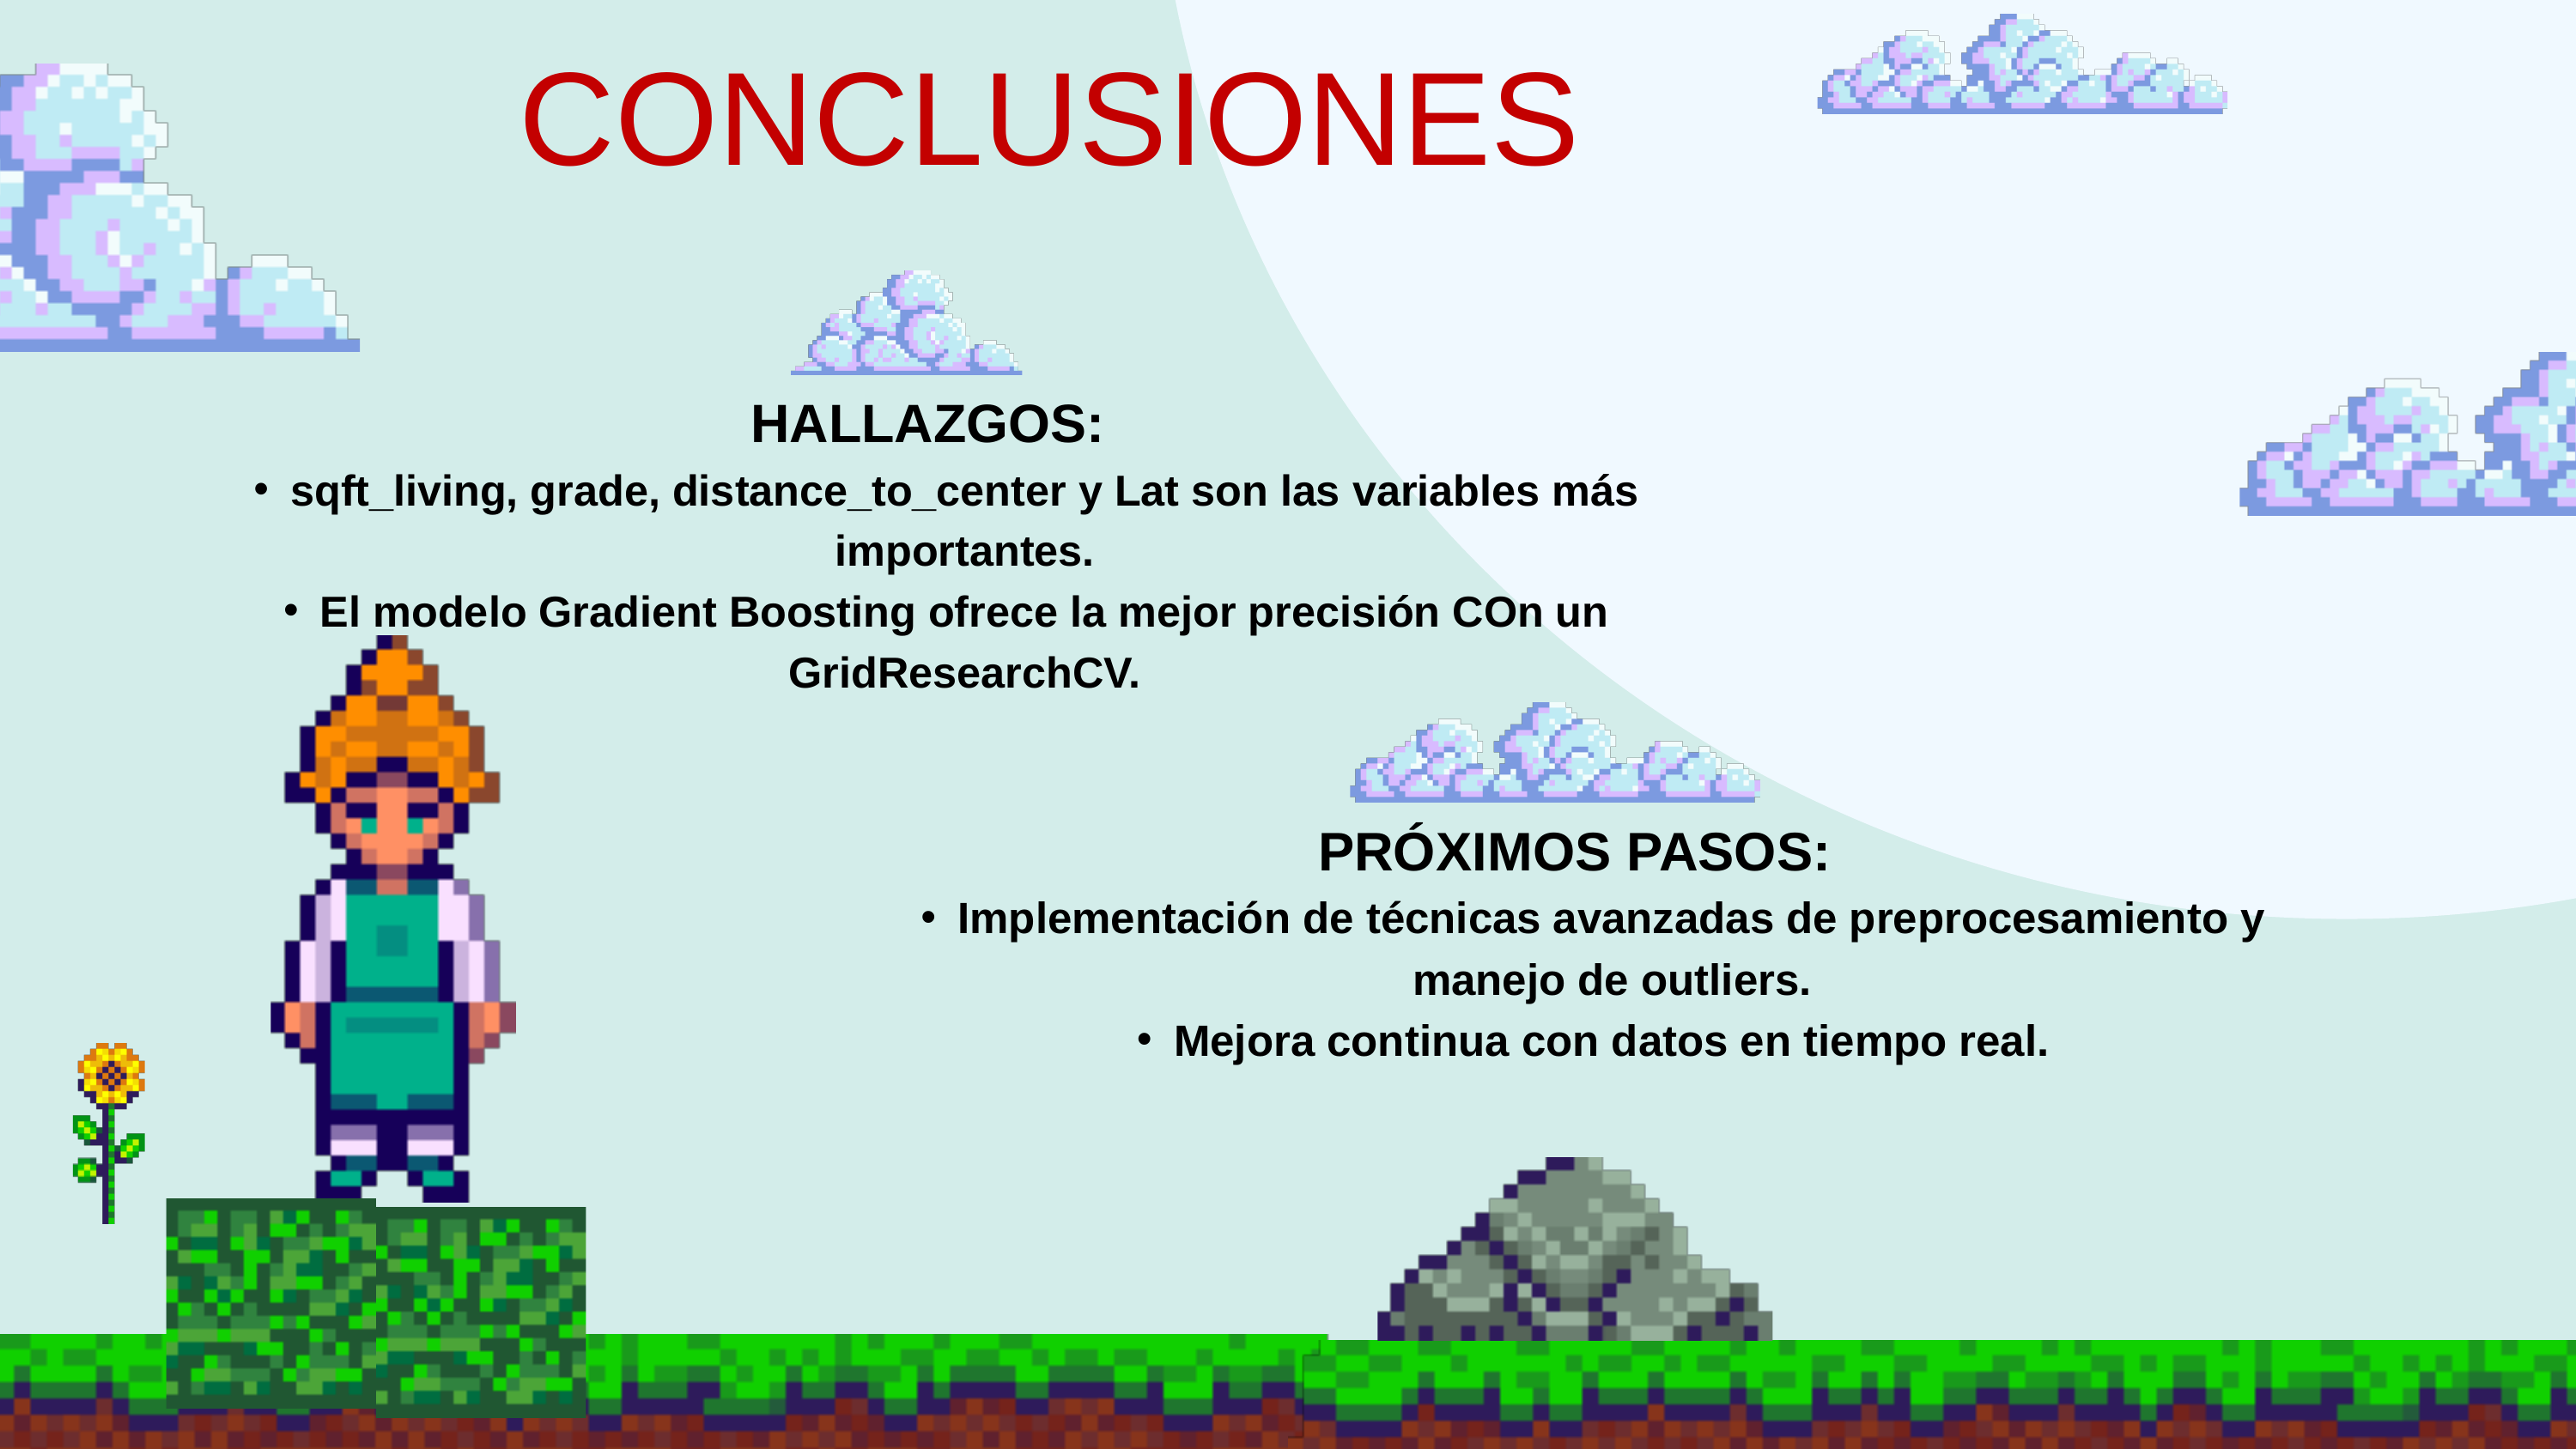

CONCLUSIONES

HALLAZGOS:
sqft_living, grade, distance_to_center y Lat son las variables más importantes.
El modelo Gradient Boosting ofrece la mejor precisión COn un GridResearchCV.

PRÓXIMOS PASOS:
Implementación de técnicas avanzadas de preprocesamiento y manejo de outliers.
Mejora continua con datos en tiempo real.